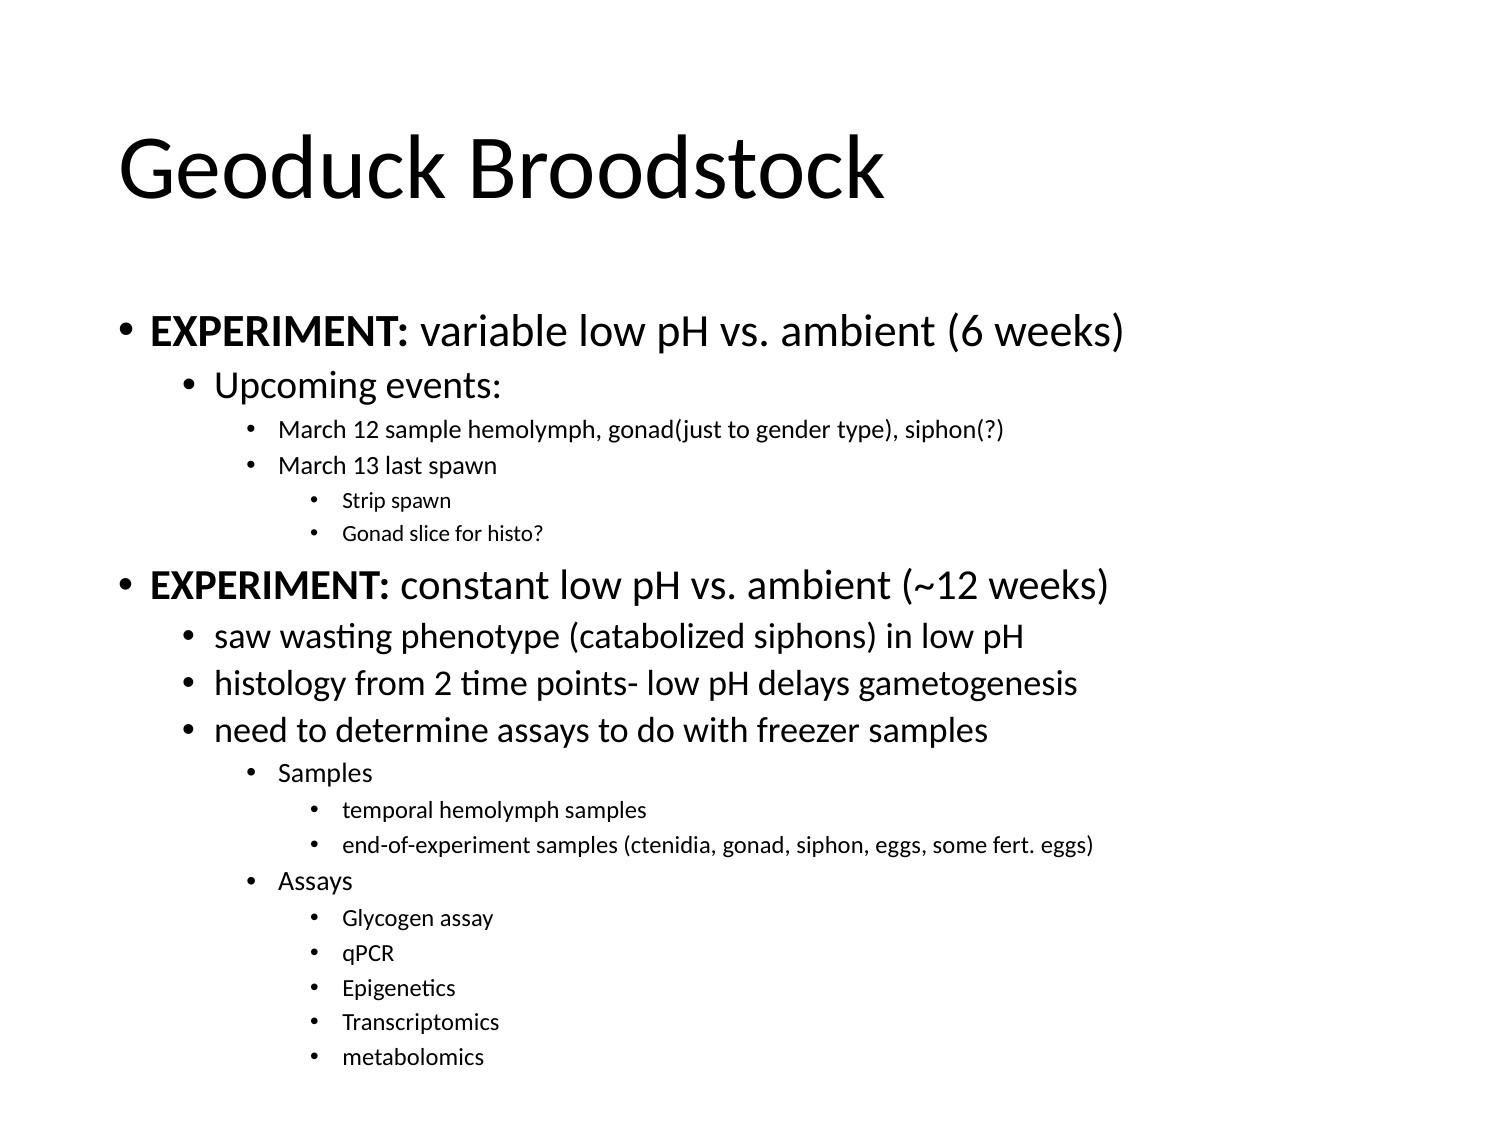

# Geoduck Broodstock
EXPERIMENT: variable low pH vs. ambient (6 weeks)
Upcoming events:
March 12 sample hemolymph, gonad(just to gender type), siphon(?)
March 13 last spawn
Strip spawn
Gonad slice for histo?
EXPERIMENT: constant low pH vs. ambient (~12 weeks)
saw wasting phenotype (catabolized siphons) in low pH
histology from 2 time points- low pH delays gametogenesis
need to determine assays to do with freezer samples
Samples
temporal hemolymph samples
end-of-experiment samples (ctenidia, gonad, siphon, eggs, some fert. eggs)
Assays
Glycogen assay
qPCR
Epigenetics
Transcriptomics
metabolomics